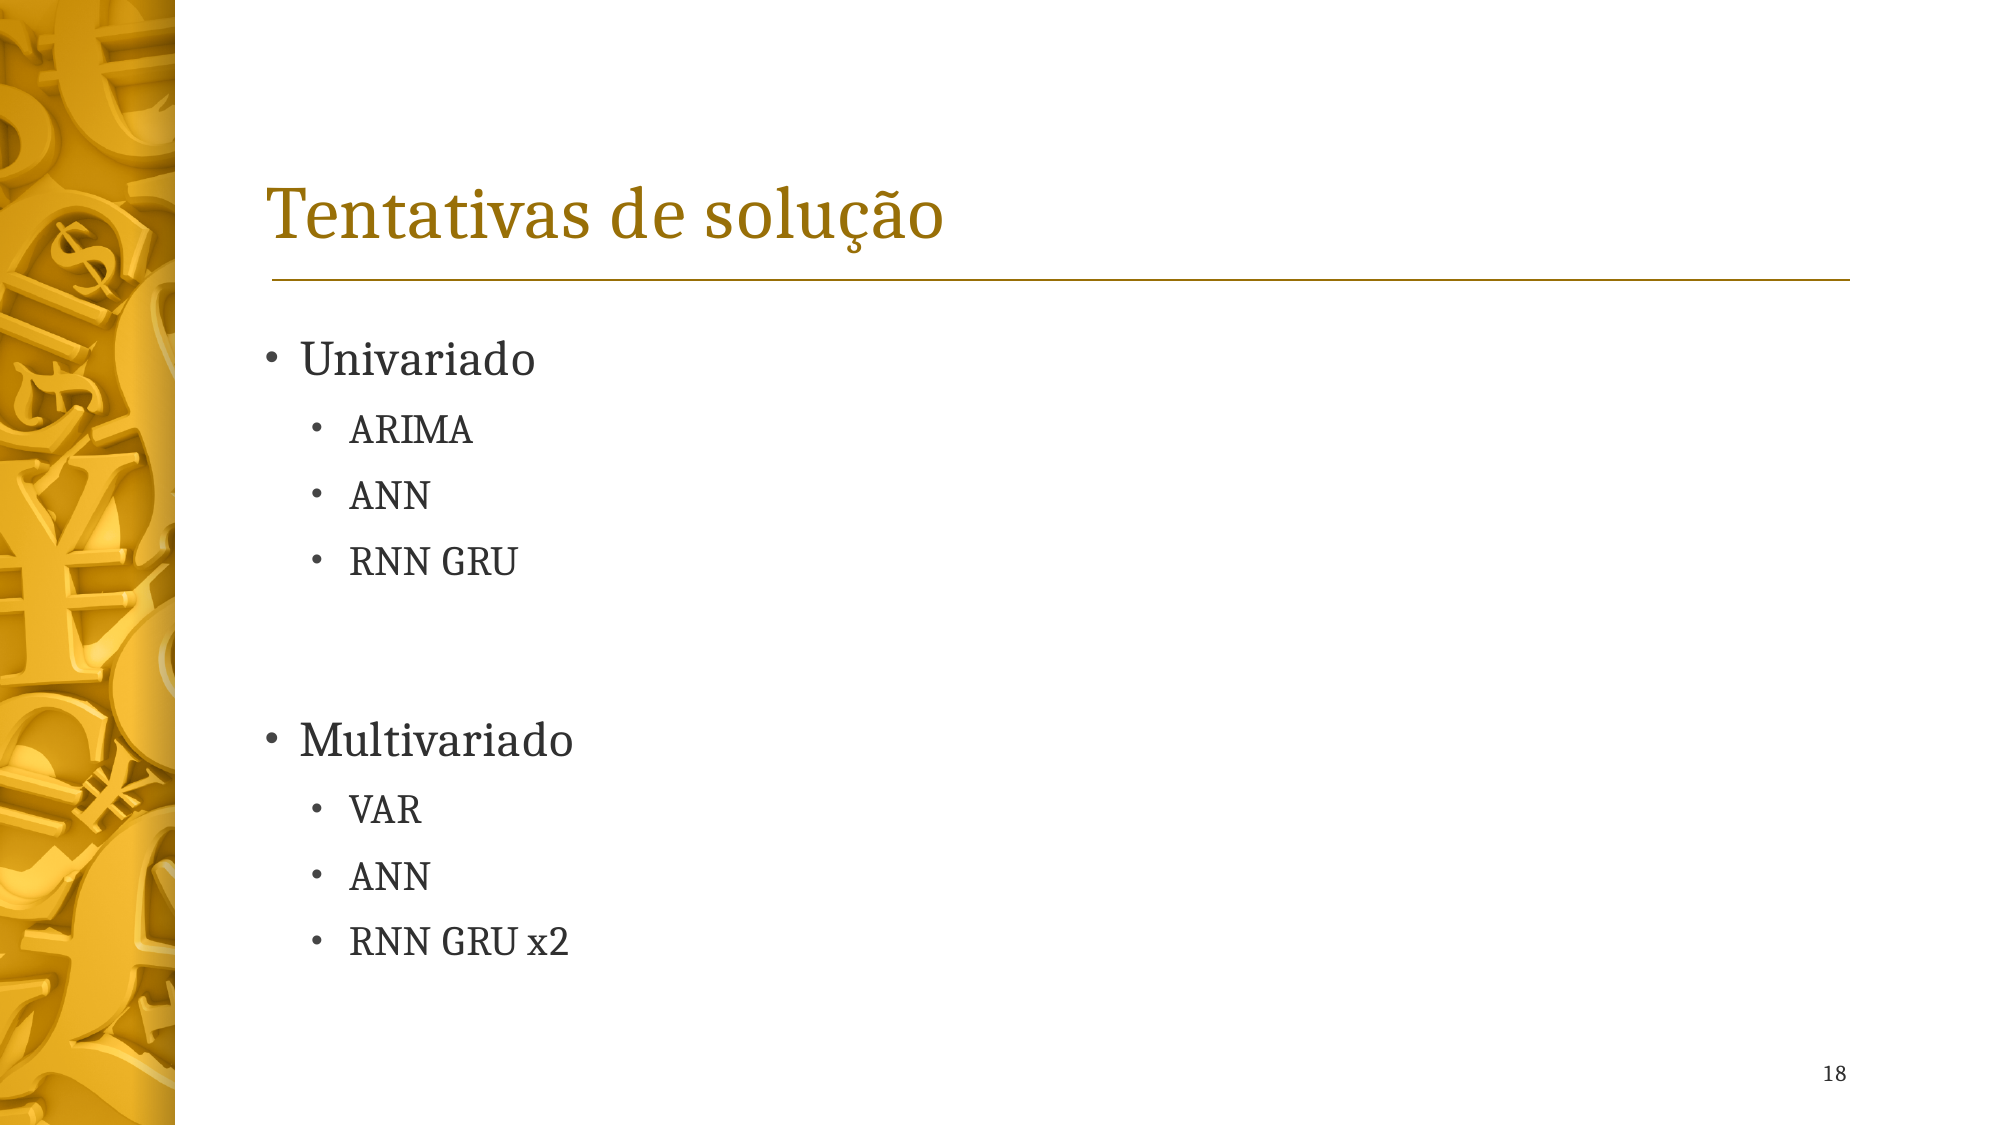

# Tentativas de solução
Univariado
ARIMA
ANN
RNN GRU

Multivariado
VAR
ANN
RNN GRU x2

18